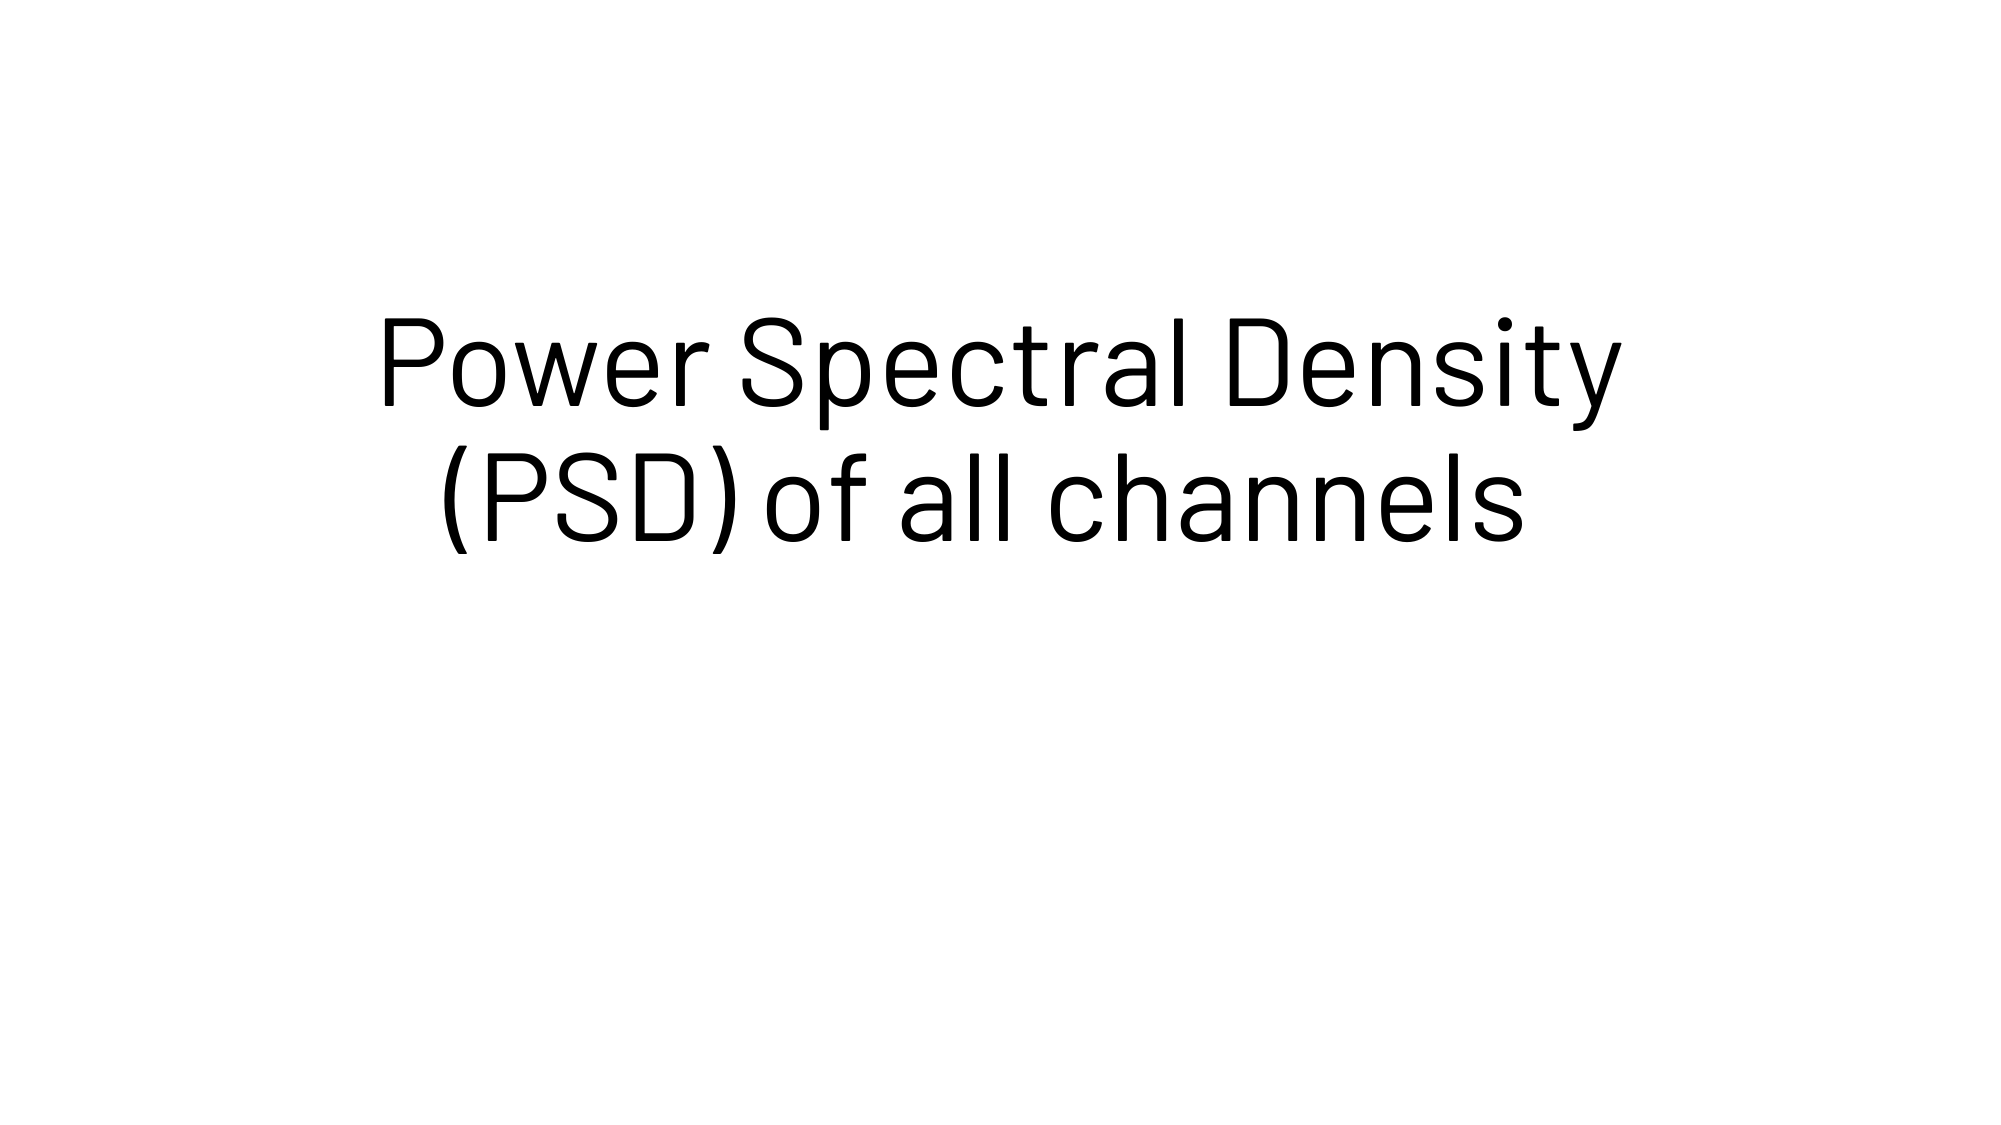

# Power Spectral Density (PSD) of all channels